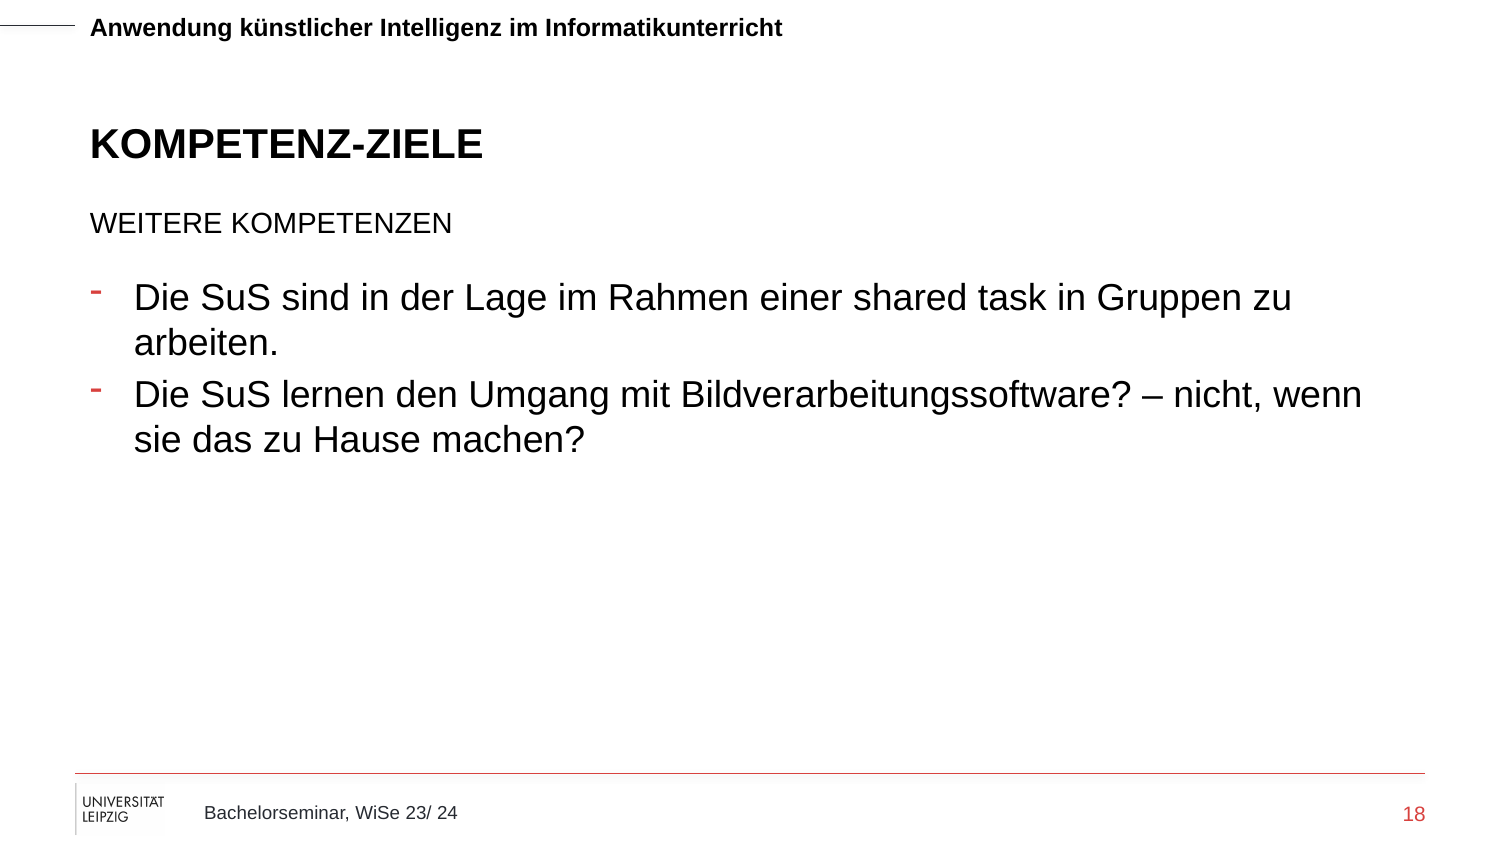

# Kompetenz-ziele
Weitere Kompetenzen
Die SuS sind in der Lage im Rahmen einer shared task in Gruppen zu arbeiten.
Die SuS lernen den Umgang mit Bildverarbeitungssoftware? – nicht, wenn sie das zu Hause machen?

18